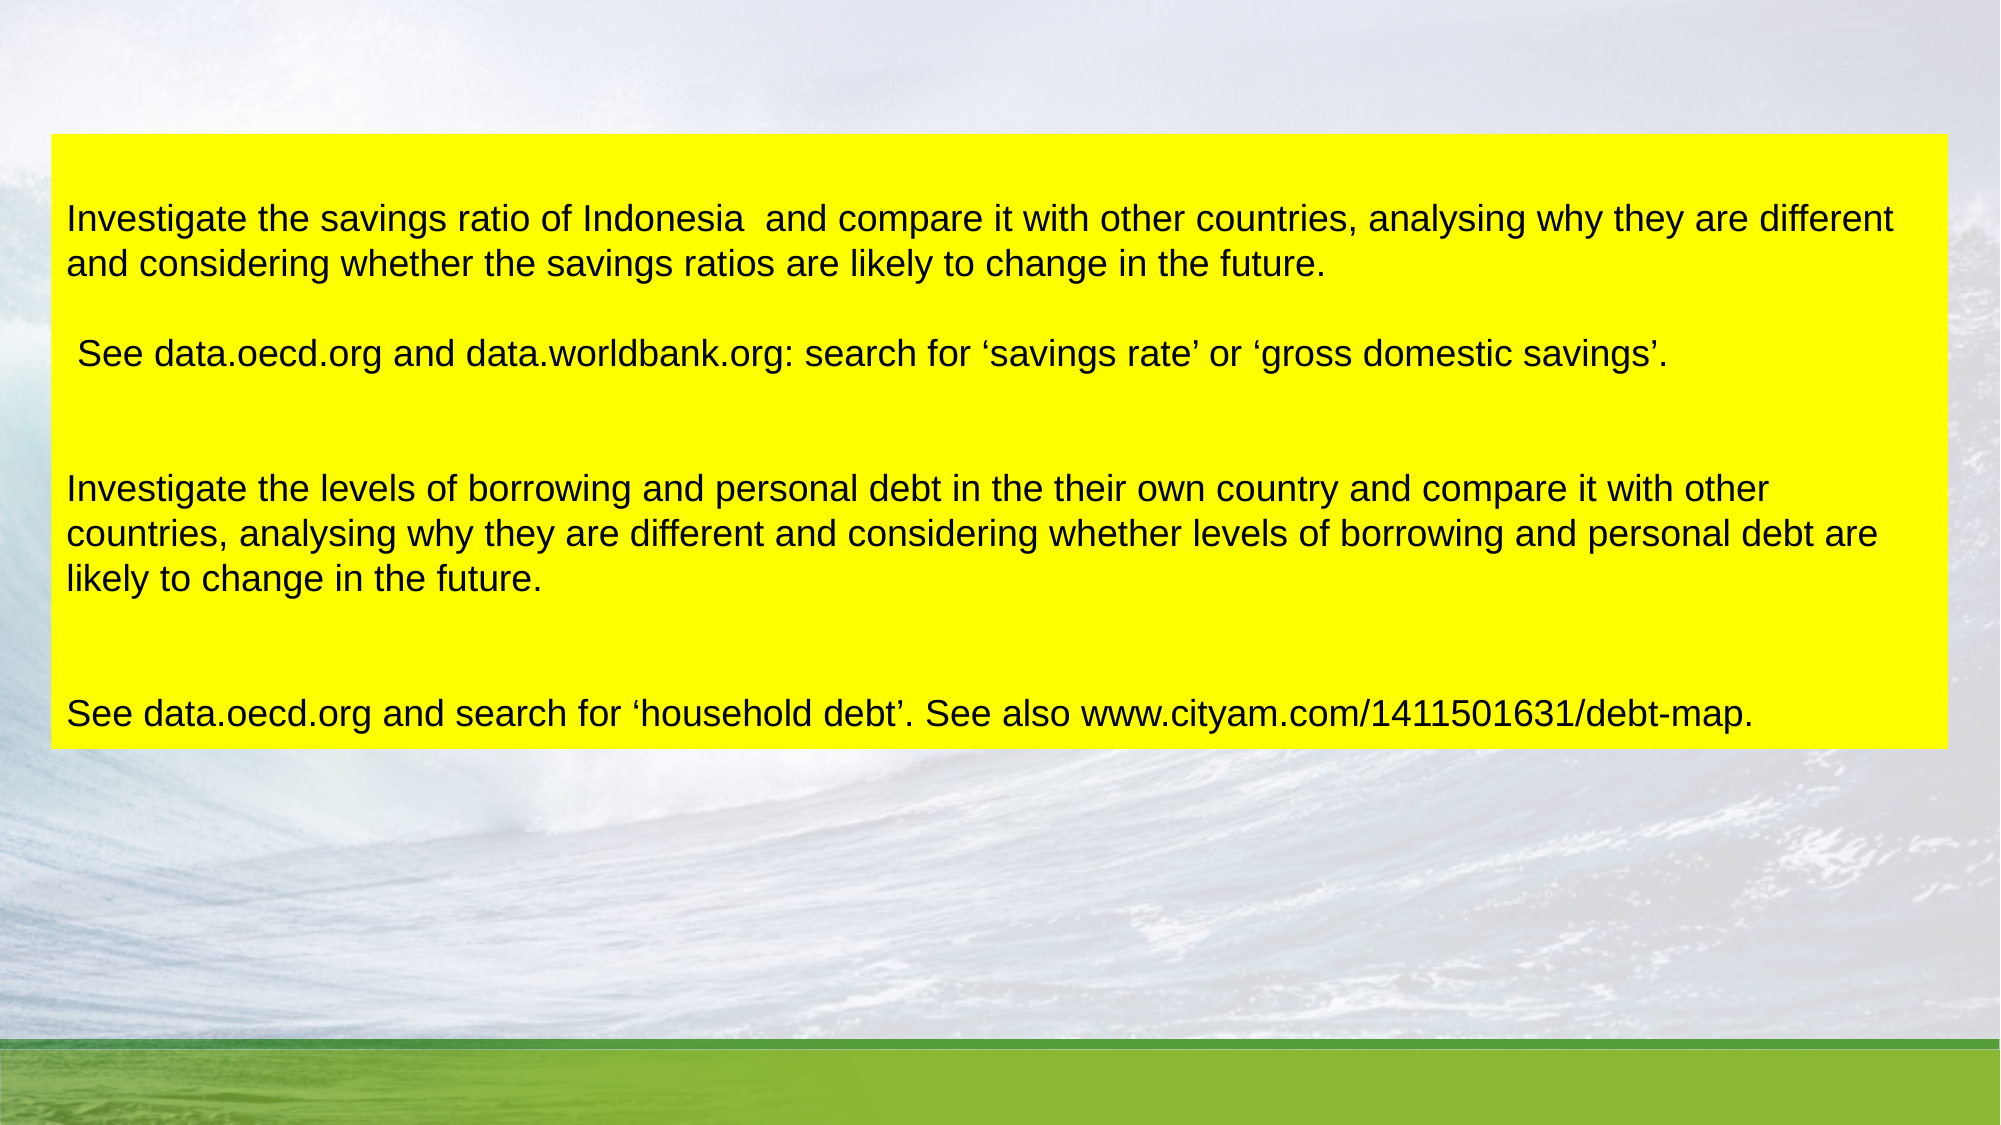

Investigate the savings ratio of Indonesia  and compare it with other countries, analysing why they are different and considering whether the savings ratios are likely to change in the future.

 See data.oecd.org and data.worldbank.org: search for ‘savings rate’ or ‘gross domestic savings’.

Investigate the levels of borrowing and personal debt in the their own country and compare it with other countries, analysing why they are different and considering whether levels of borrowing and personal debt are likely to change in the future.

See data.oecd.org and search for ‘household debt’. See also www.cityam.com/1411501631/debt-map.